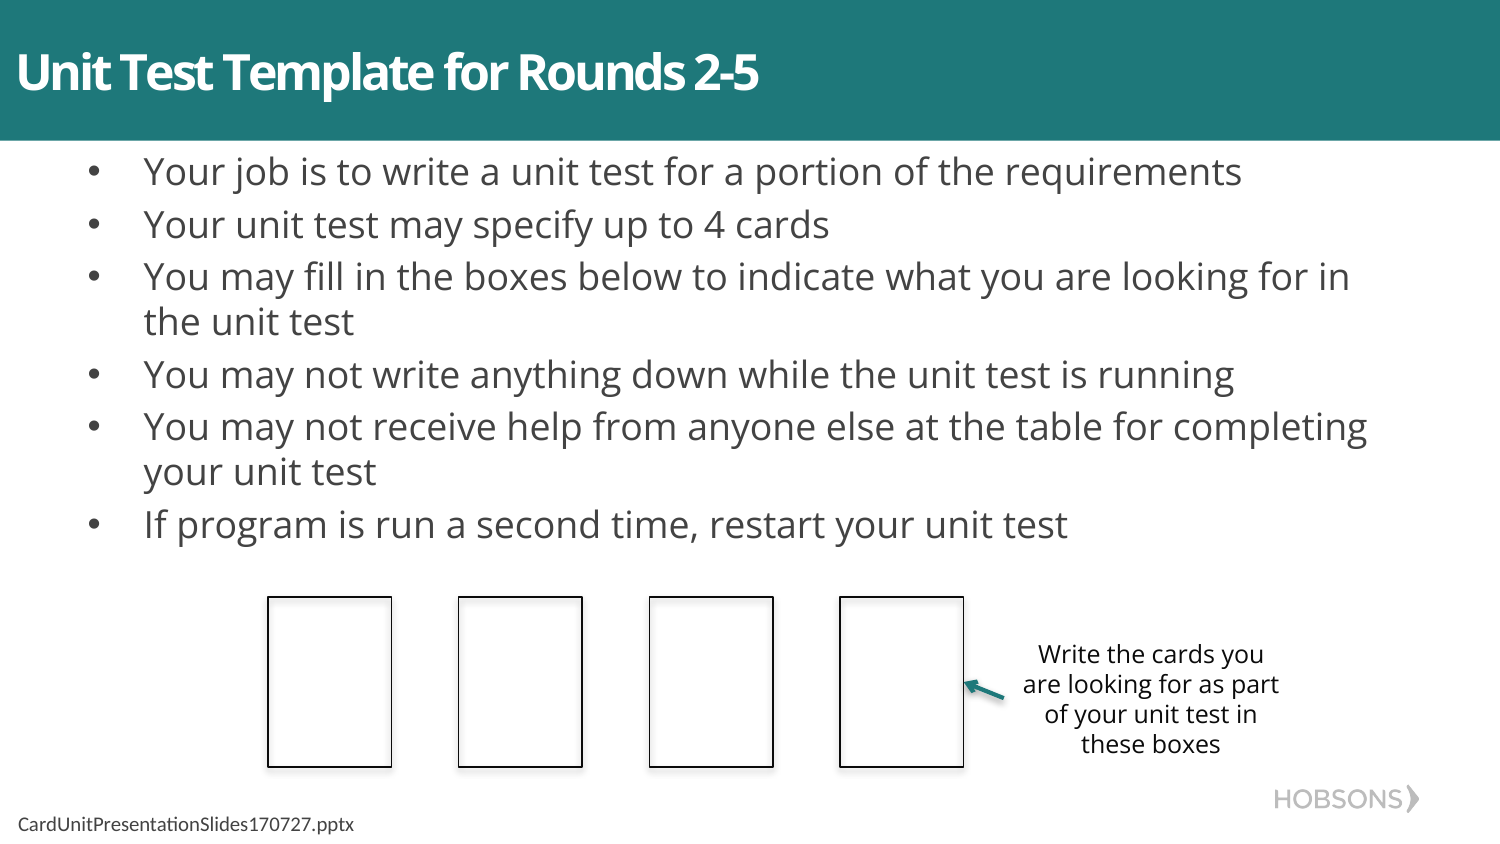

# Unit Test Template for Rounds 2-5
Your job is to write a unit test for a portion of the requirements
Your unit test may specify up to 4 cards
You may fill in the boxes below to indicate what you are looking for in the unit test
You may not write anything down while the unit test is running
You may not receive help from anyone else at the table for completing your unit test
If program is run a second time, restart your unit test

Write the cards you are looking for as part of your unit test in these boxes
CardUnitPresentationSlides170727.pptx